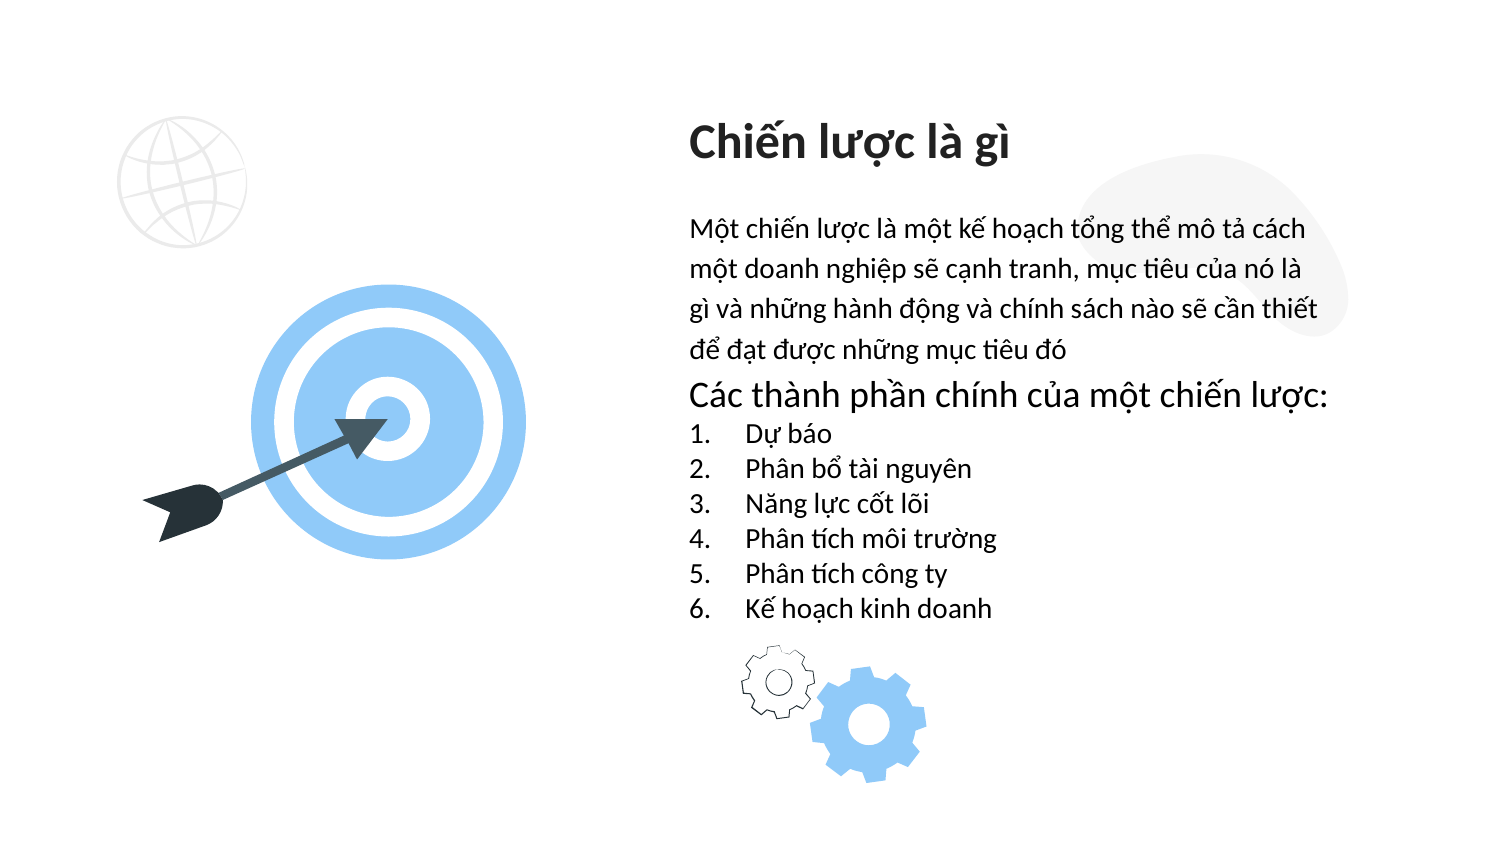

Chiến lược là gì
Một chiến lược là một kế hoạch tổng thể mô tả cách một doanh nghiệp sẽ cạnh tranh, mục tiêu của nó là gì và những hành động và chính sách nào sẽ cần thiết để đạt được những mục tiêu đó

Các thành phần chính của một chiến lược:
Dự báo
Phân bổ tài nguyên
Năng lực cốt lõi
Phân tích môi trường
Phân tích công ty
Kế hoạch kinh doanh